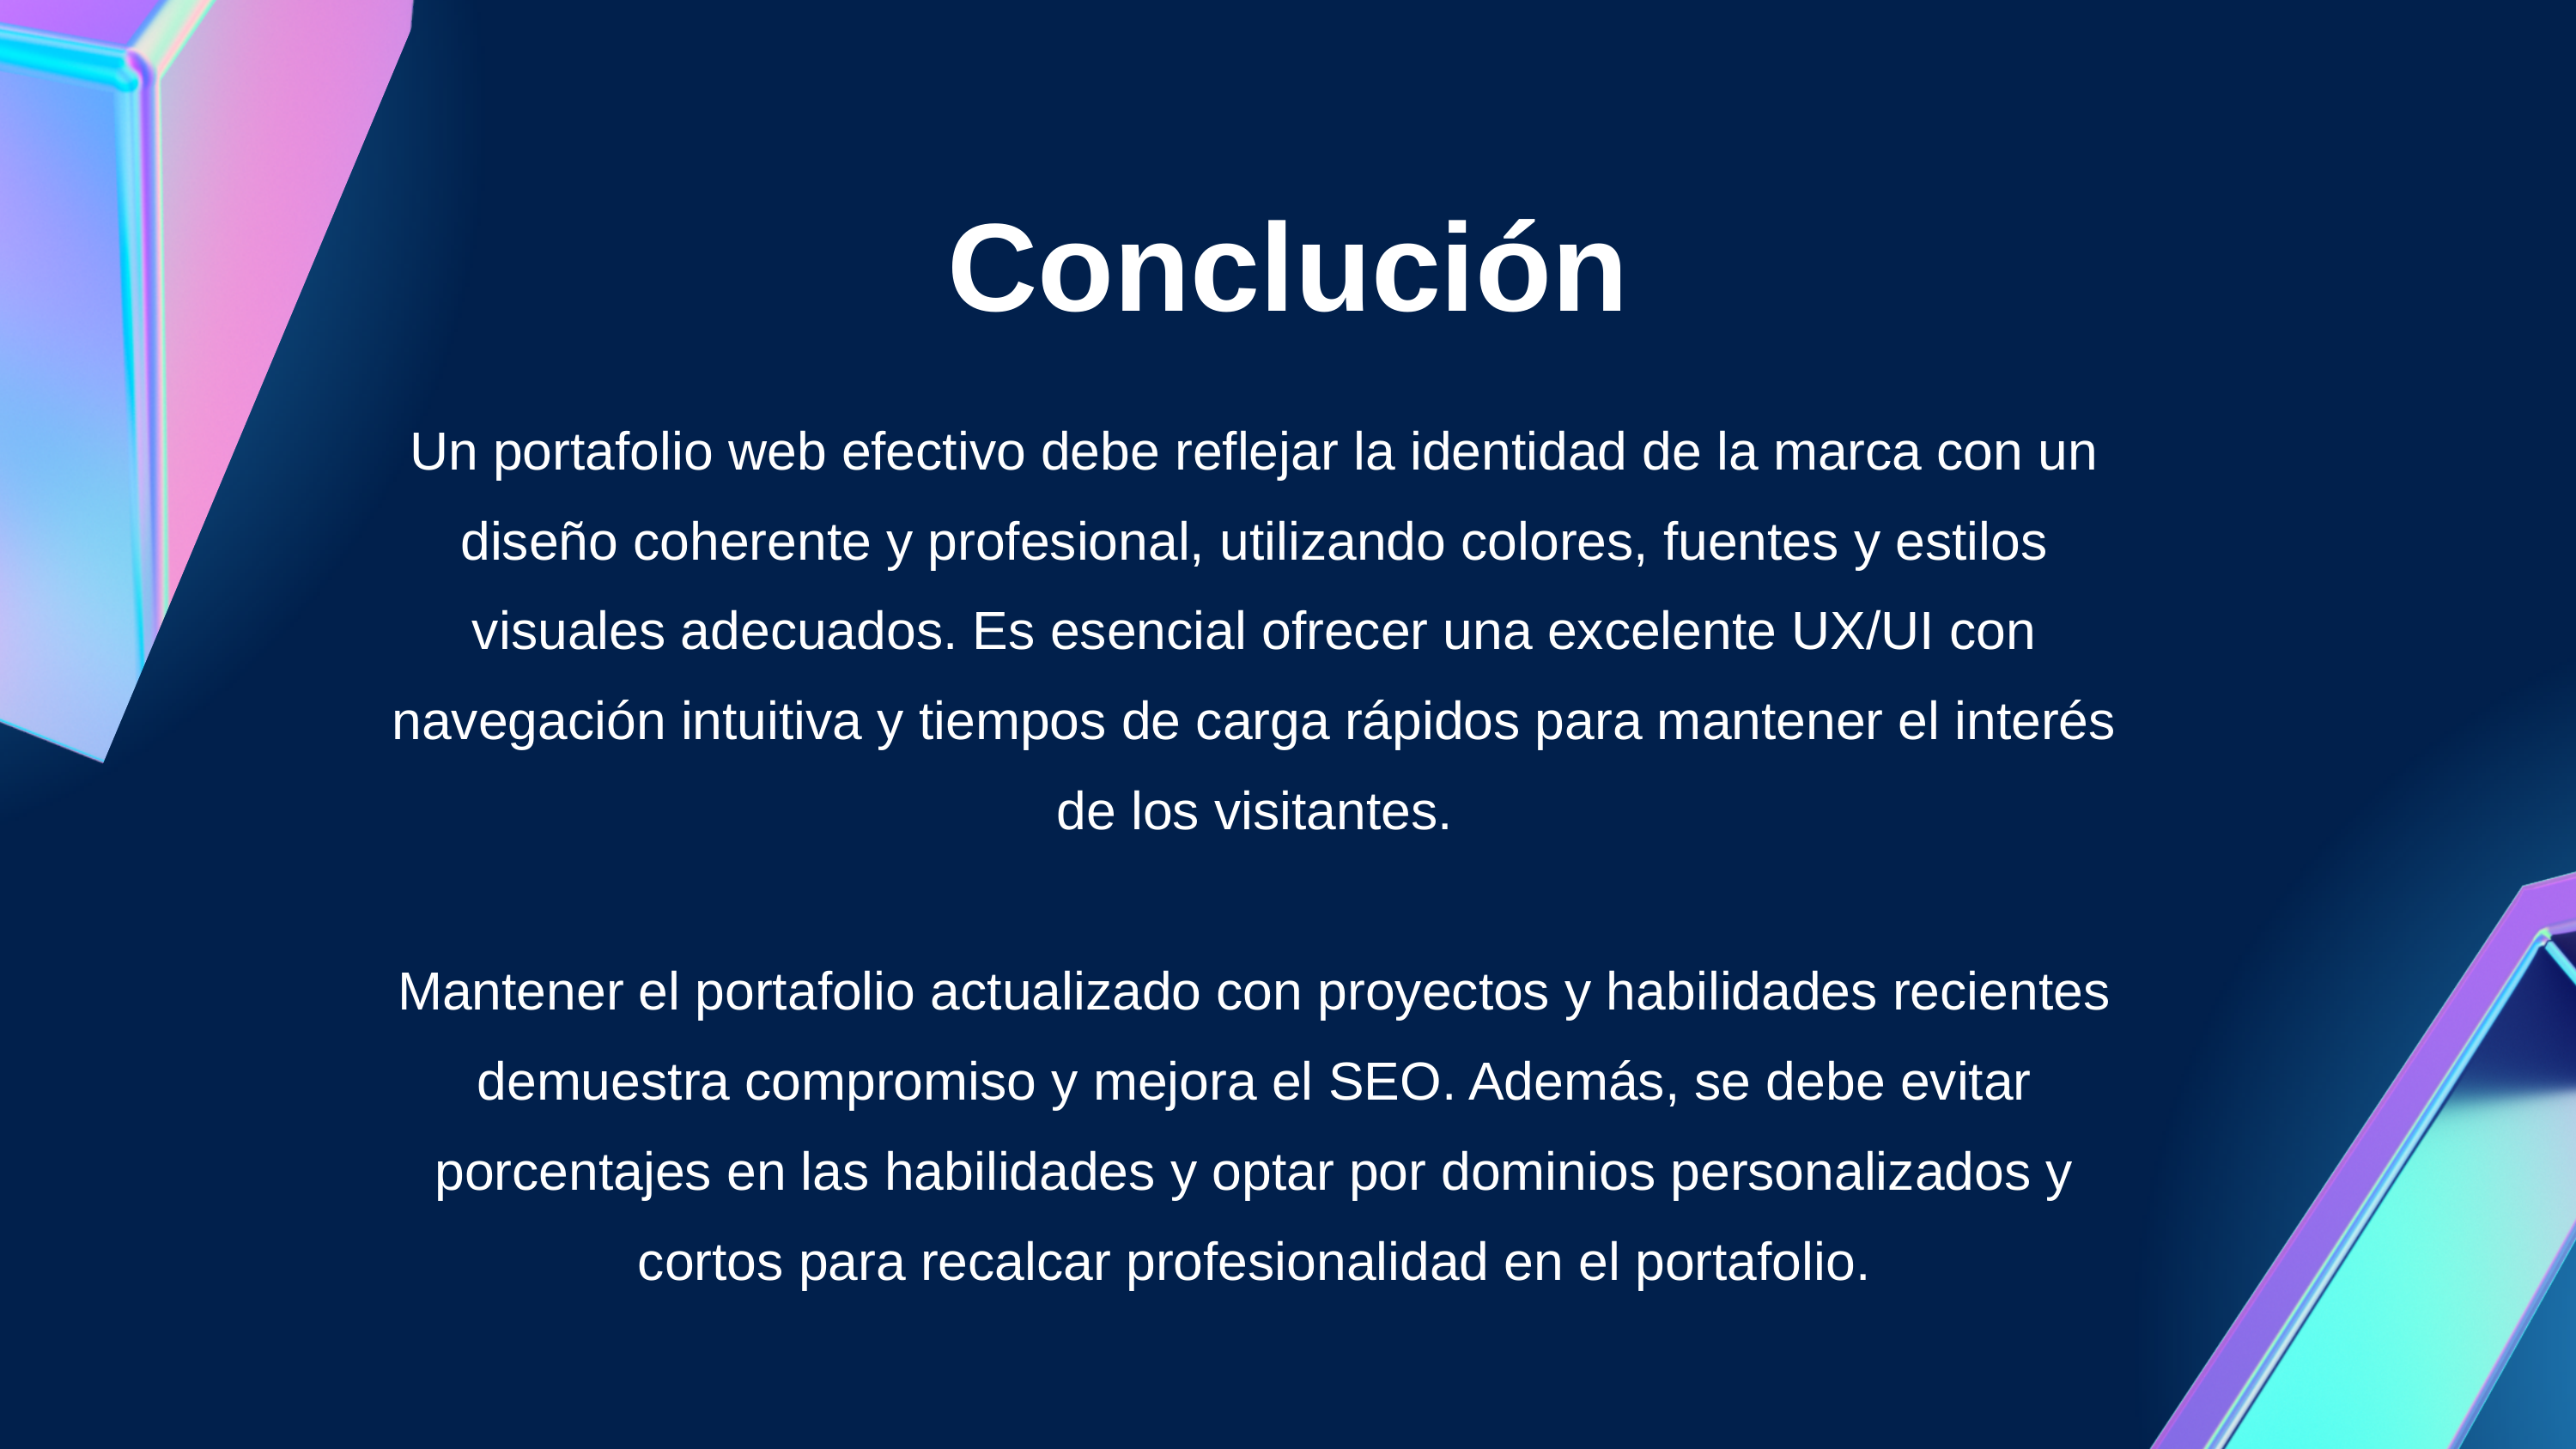

Conclución
Un portafolio web efectivo debe reflejar la identidad de la marca con un diseño coherente y profesional, utilizando colores, fuentes y estilos visuales adecuados. Es esencial ofrecer una excelente UX/UI con navegación intuitiva y tiempos de carga rápidos para mantener el interés de los visitantes.

Mantener el portafolio actualizado con proyectos y habilidades recientes demuestra compromiso y mejora el SEO. Además, se debe evitar porcentajes en las habilidades y optar por dominios personalizados y cortos para recalcar profesionalidad en el portafolio.